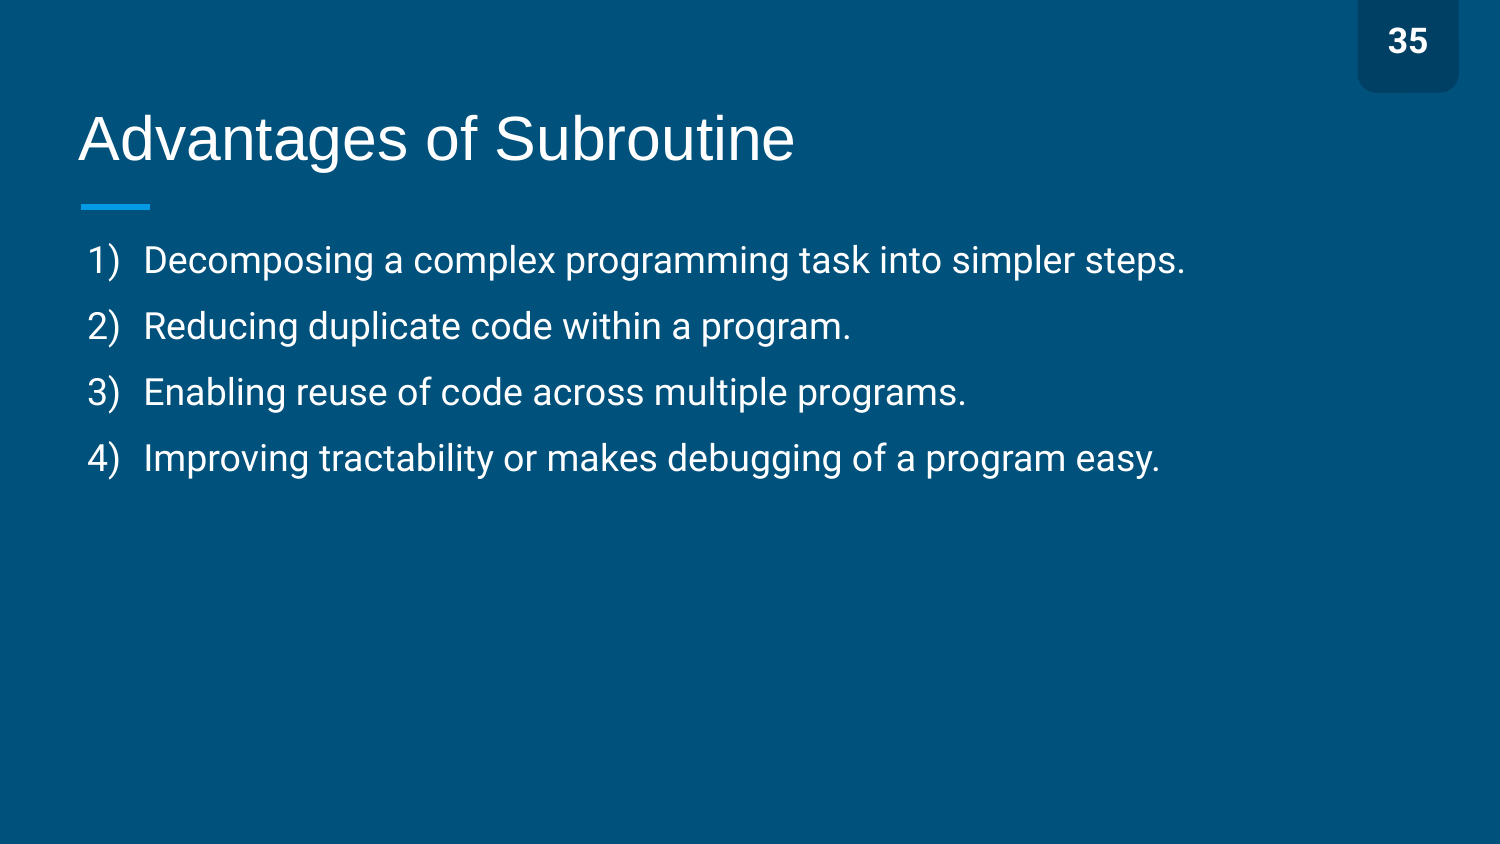

35
# Advantages of Subroutine
Decomposing a complex programming task into simpler steps.
Reducing duplicate code within a program.
Enabling reuse of code across multiple programs.
Improving tractability or makes debugging of a program easy.